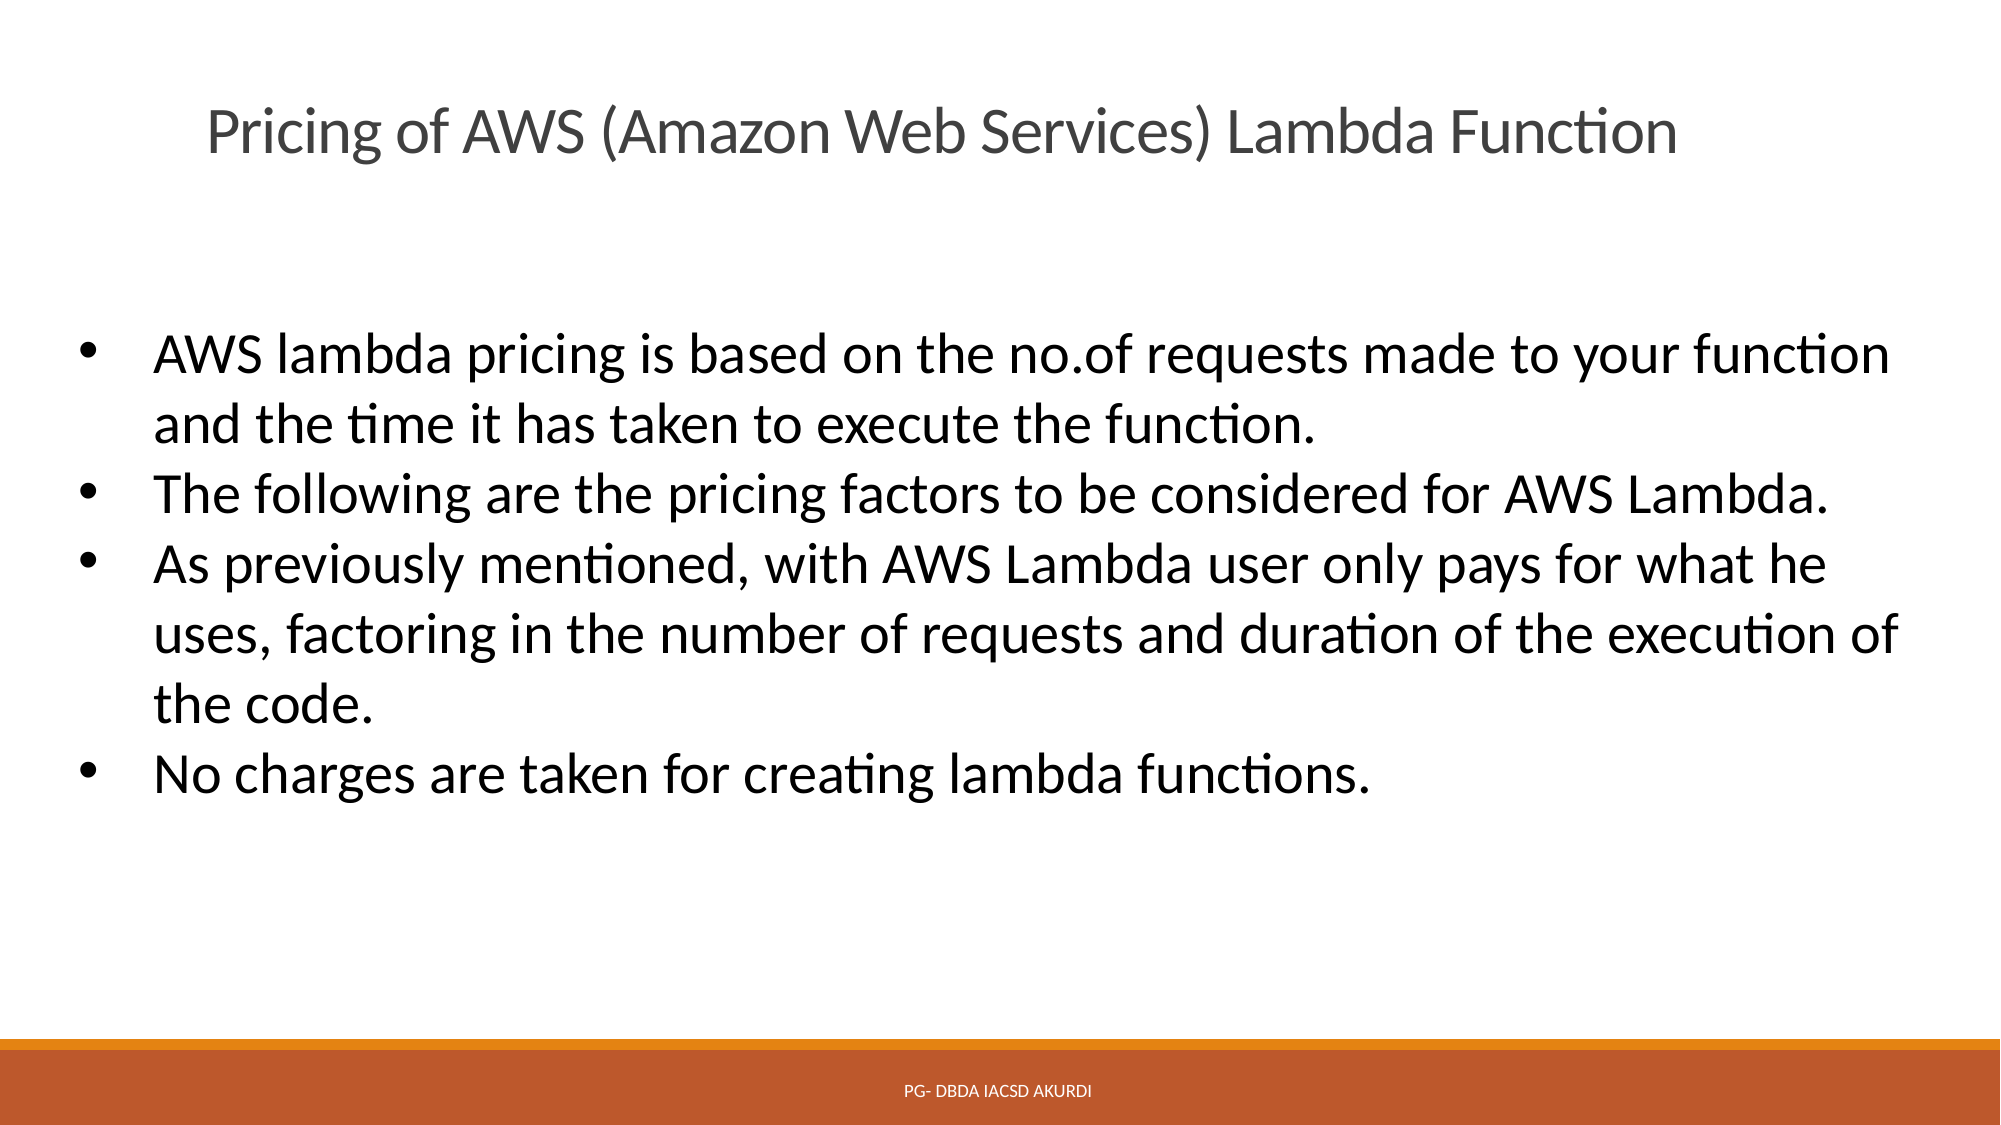

# Pricing of AWS (Amazon Web Services) Lambda Function
AWS lambda pricing is based on the no.of requests made to your function and the time it has taken to execute the function.
The following are the pricing factors to be considered for AWS Lambda.
As previously mentioned, with AWS Lambda user only pays for what he uses, factoring in the number of requests and duration of the execution of the code.
No charges are taken for creating lambda functions.
PG- DBDA IACSD Akurdi